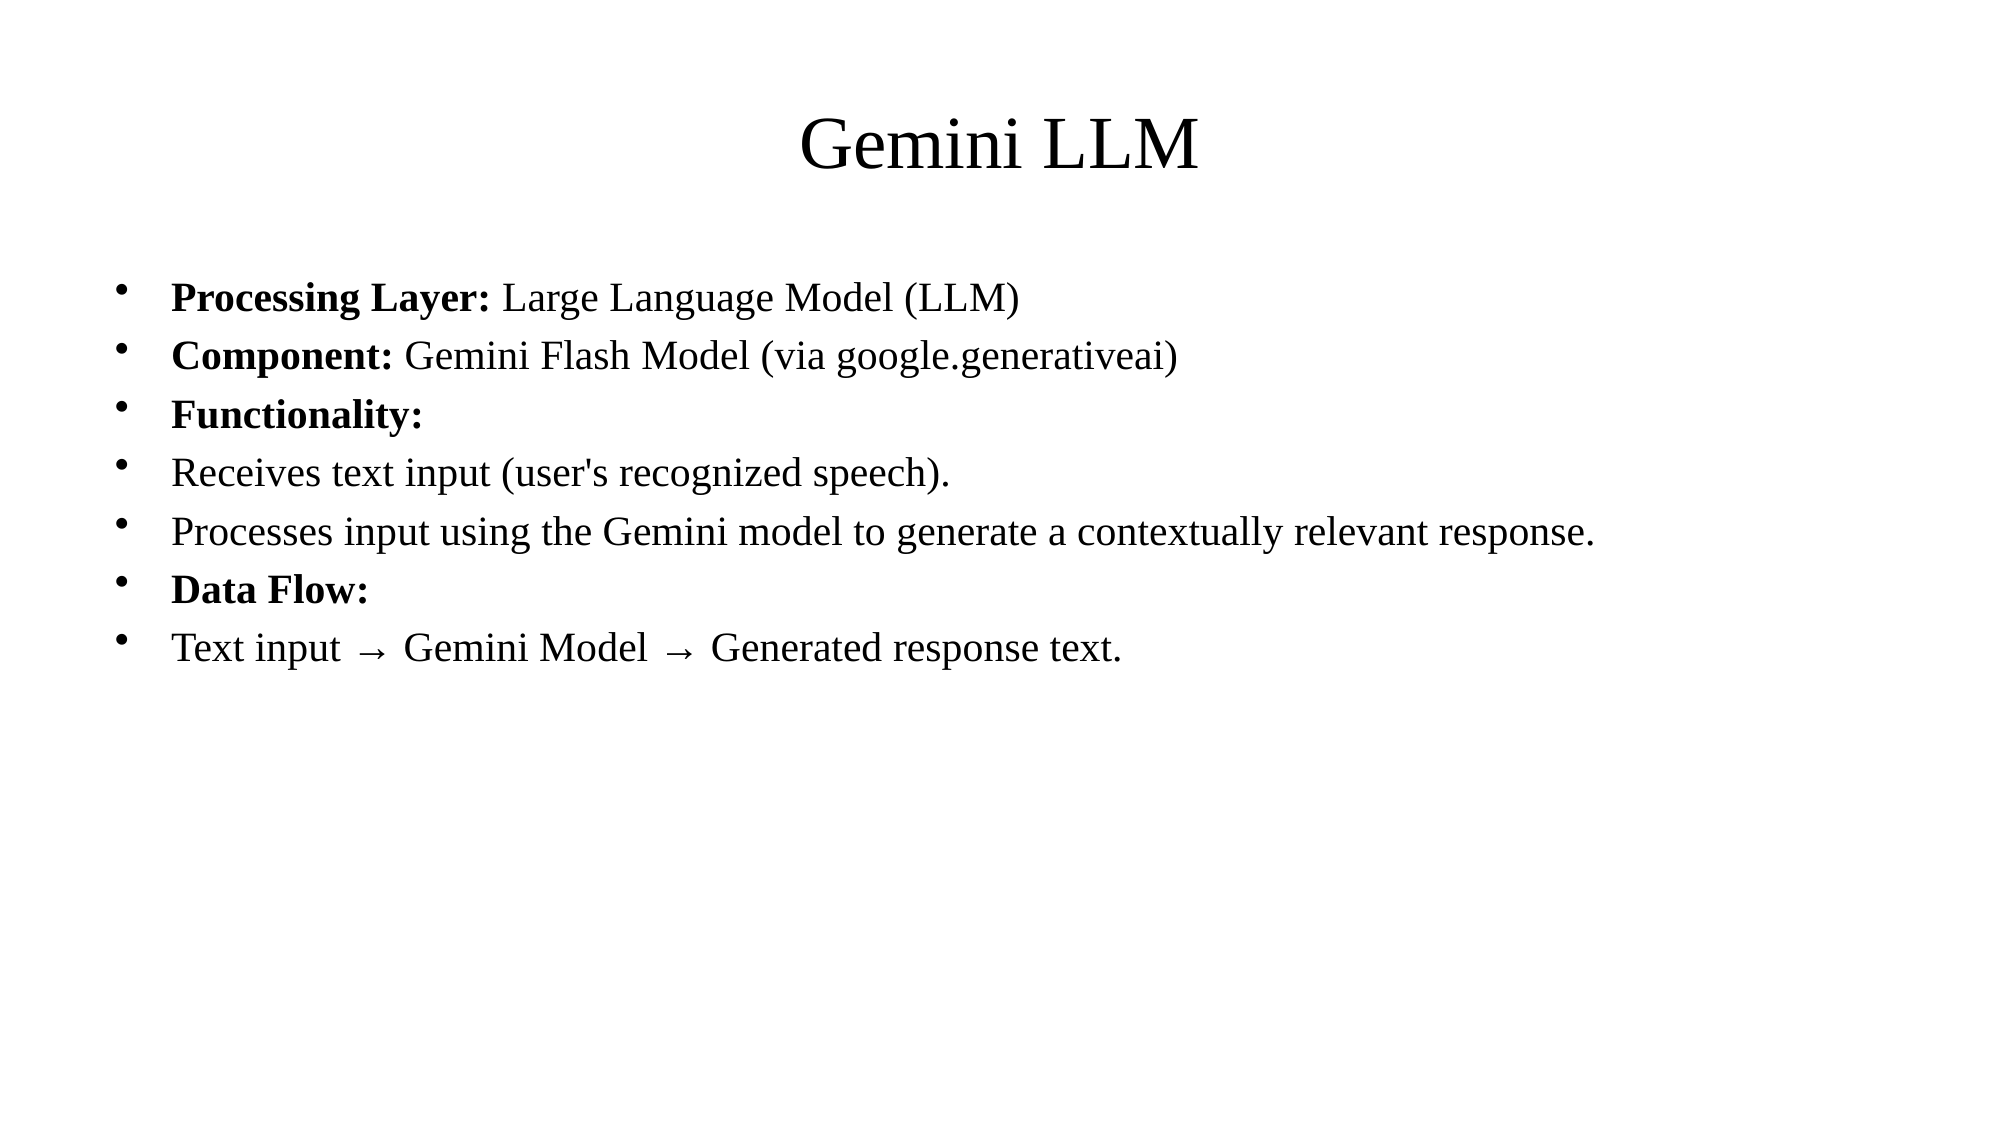

# Gemini LLM
Processing Layer: Large Language Model (LLM)
Component: Gemini Flash Model (via google.generativeai)
Functionality:
Receives text input (user's recognized speech).
Processes input using the Gemini model to generate a contextually relevant response.
Data Flow:
Text input → Gemini Model → Generated response text.